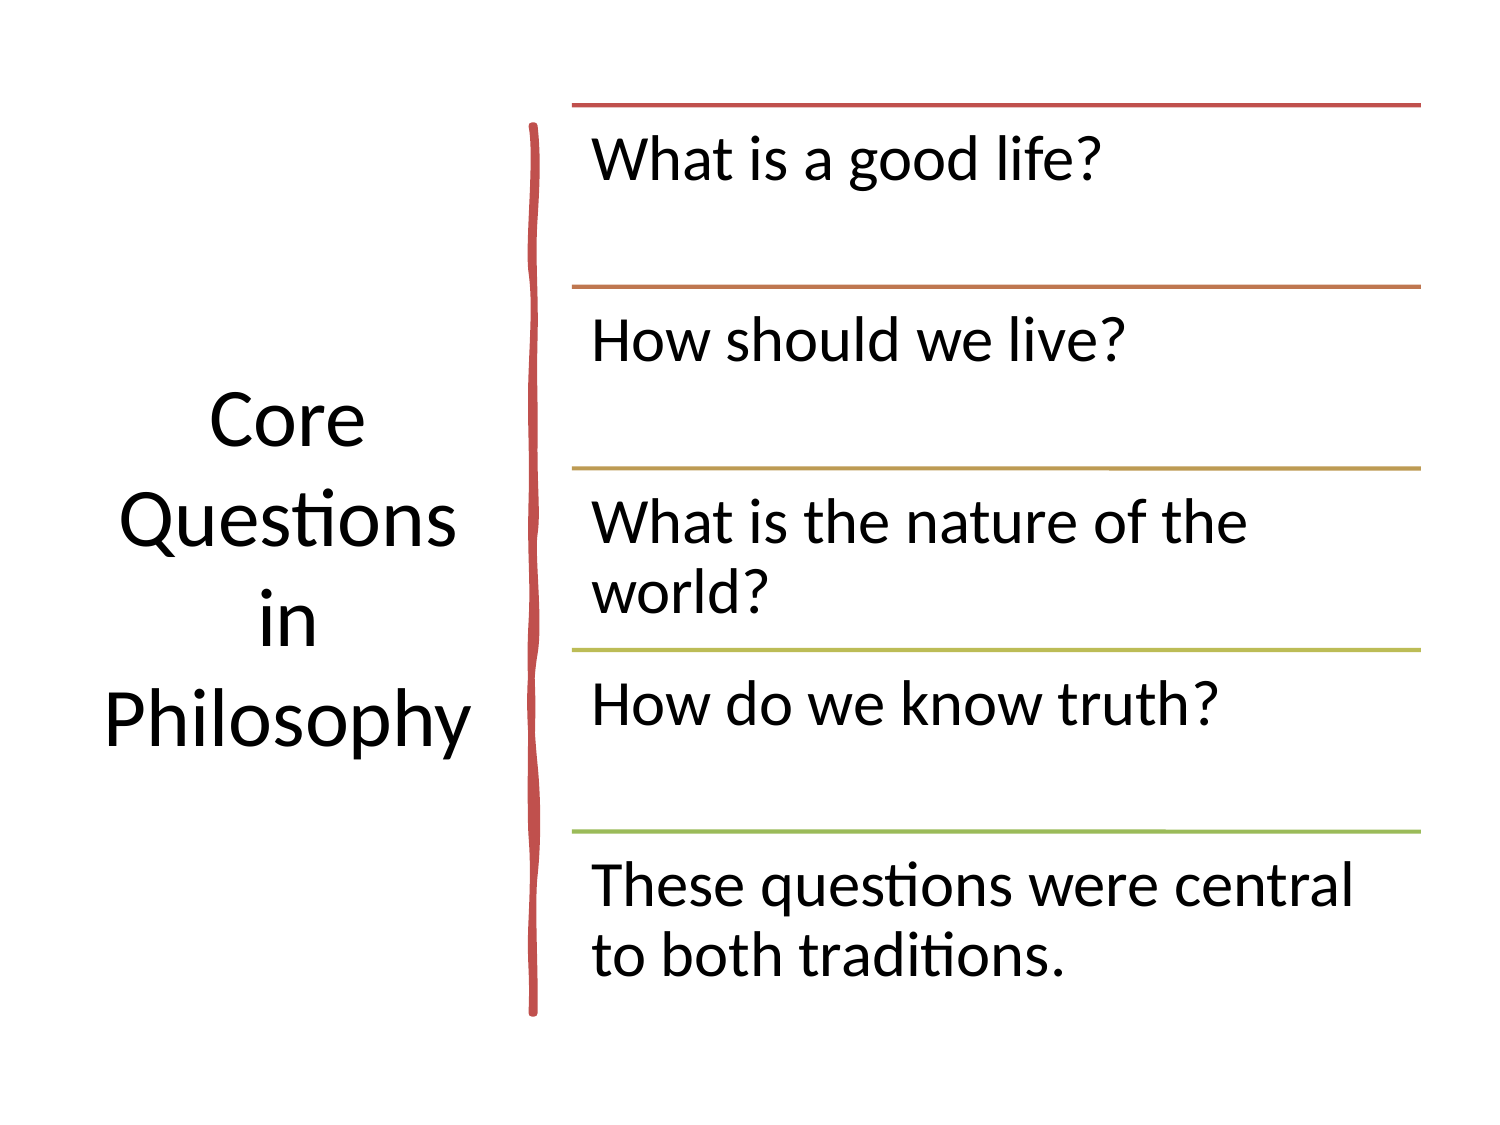

What is a good life?
How should we live?
What is the nature of the world?
How do we know truth?
These questions were central to both traditions.
# Core Questions in Philosophy